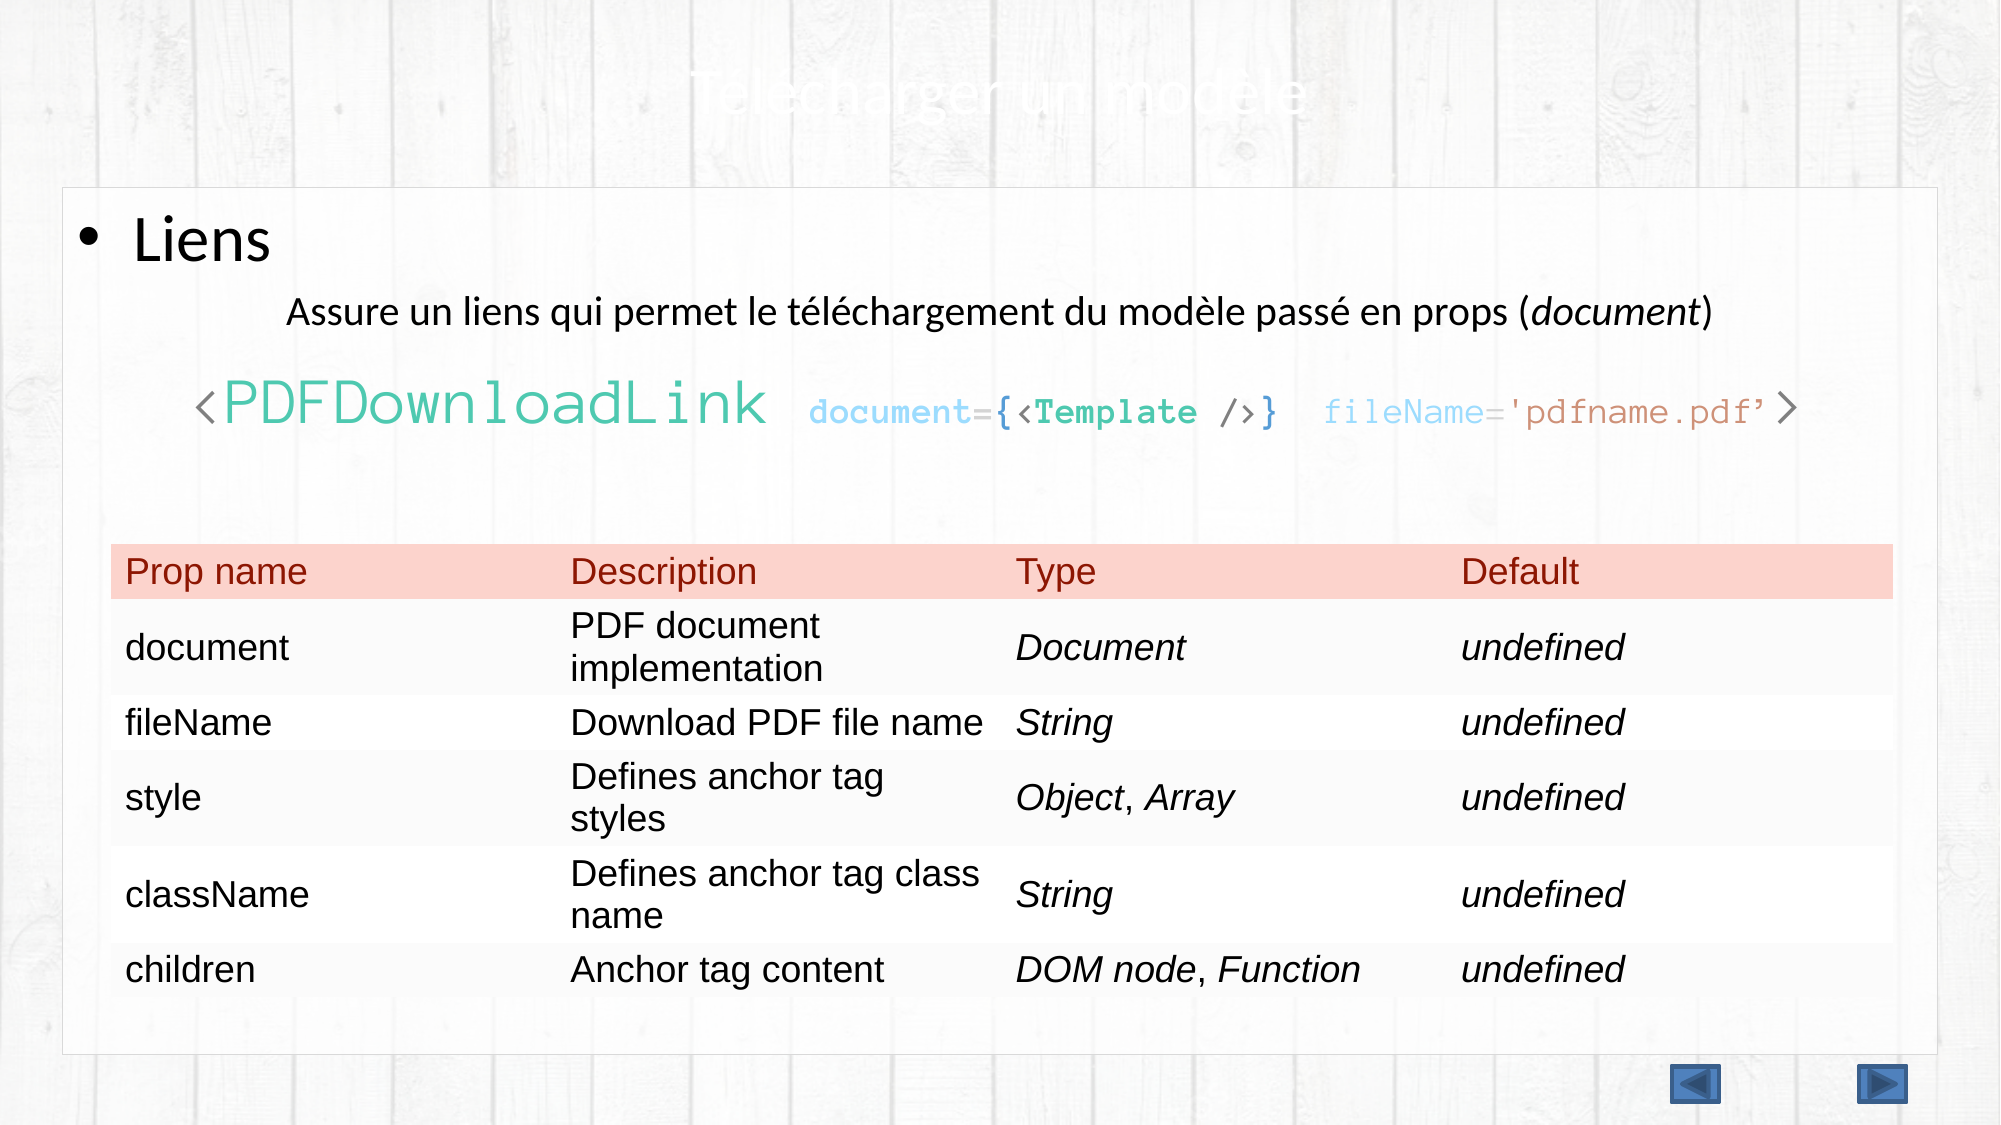

# Télécharger un modèle
Liens
Assure un liens qui permet le téléchargement du modèle passé en props (document)
<PDFDownloadLink document={<Template />} fileName='pdfname.pdf’>

| Prop name | Description | Type | Default |
| --- | --- | --- | --- |
| document | PDF document implementation | Document | undefined |
| fileName | Download PDF file name | String | undefined |
| style | Defines anchor tag styles | Object, Array | undefined |
| className | Defines anchor tag class name | String | undefined |
| children | Anchor tag content | DOM node, Function | undefined |